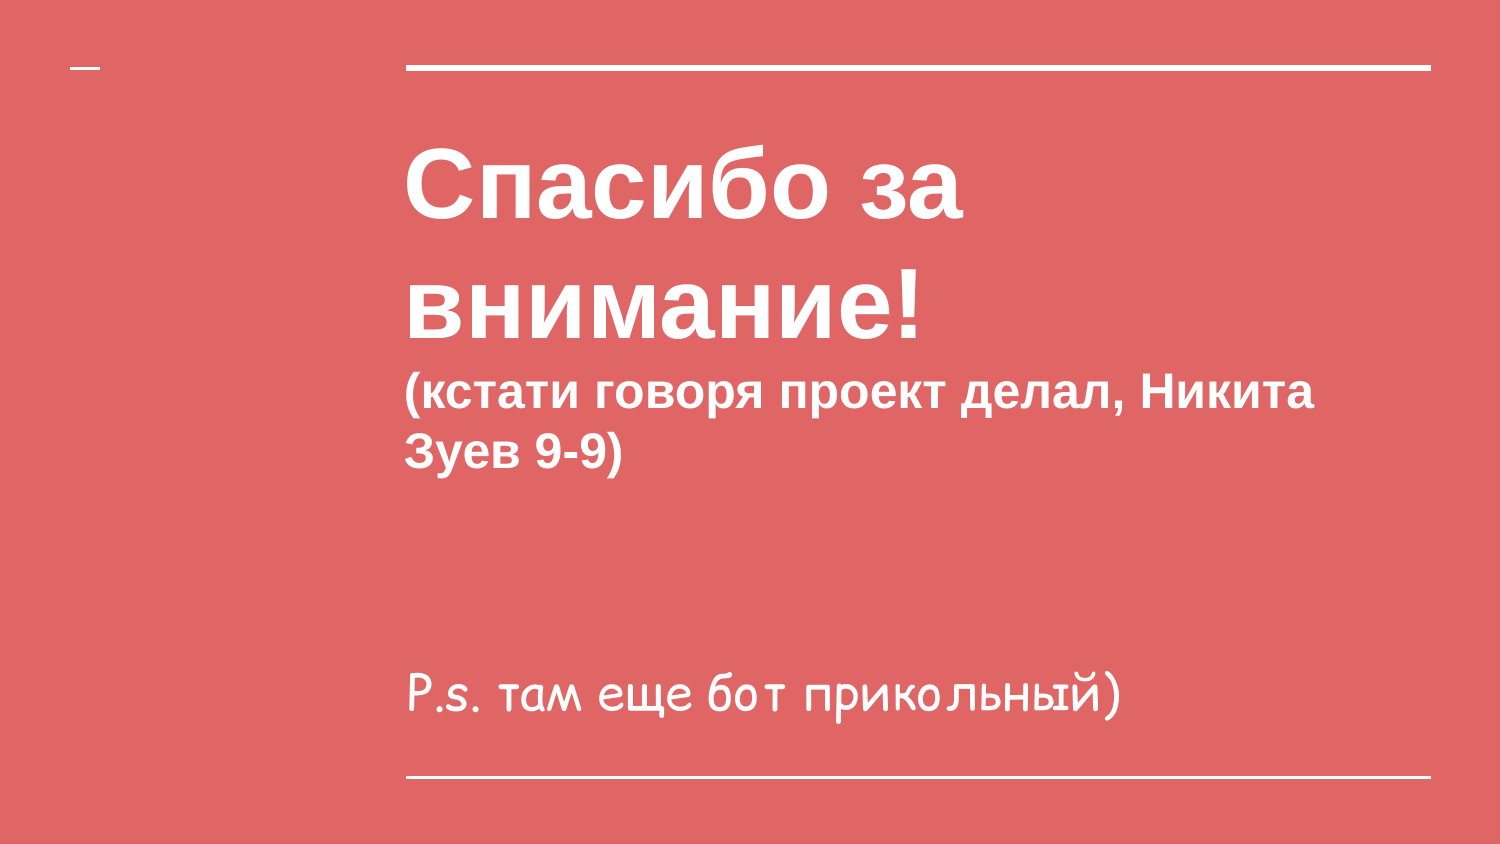

# Спасибо за внимание!
(кстати говоря проект делал, Никита Зуев 9-9)
P.s. там еще бот прикольный)